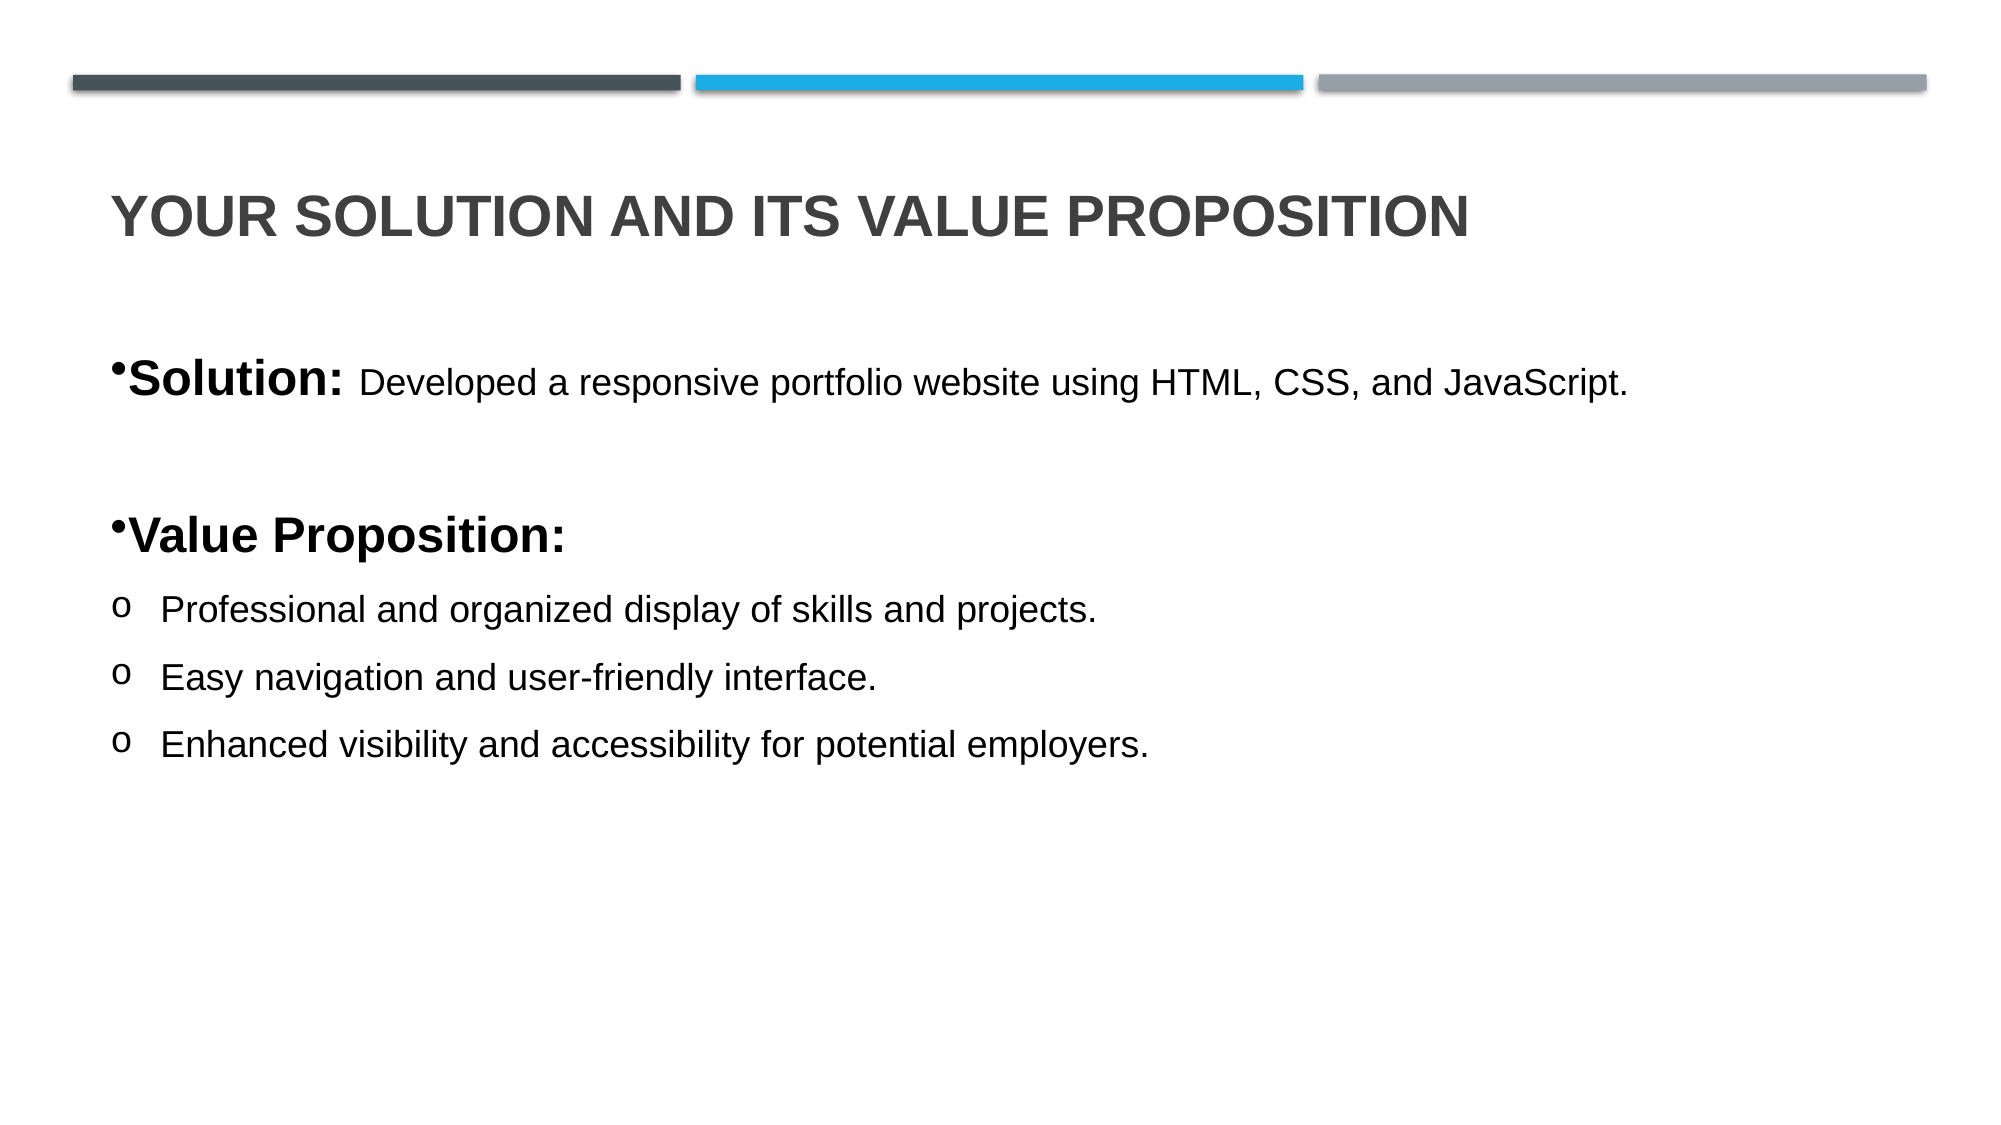

# YOUR SOLUTION AND ITS VALUE PROPOSITION
Solution: Developed a responsive portfolio website using HTML, CSS, and JavaScript.

Value Proposition:
Professional and organized display of skills and projects.
Easy navigation and user-friendly interface.
Enhanced visibility and accessibility for potential employers.